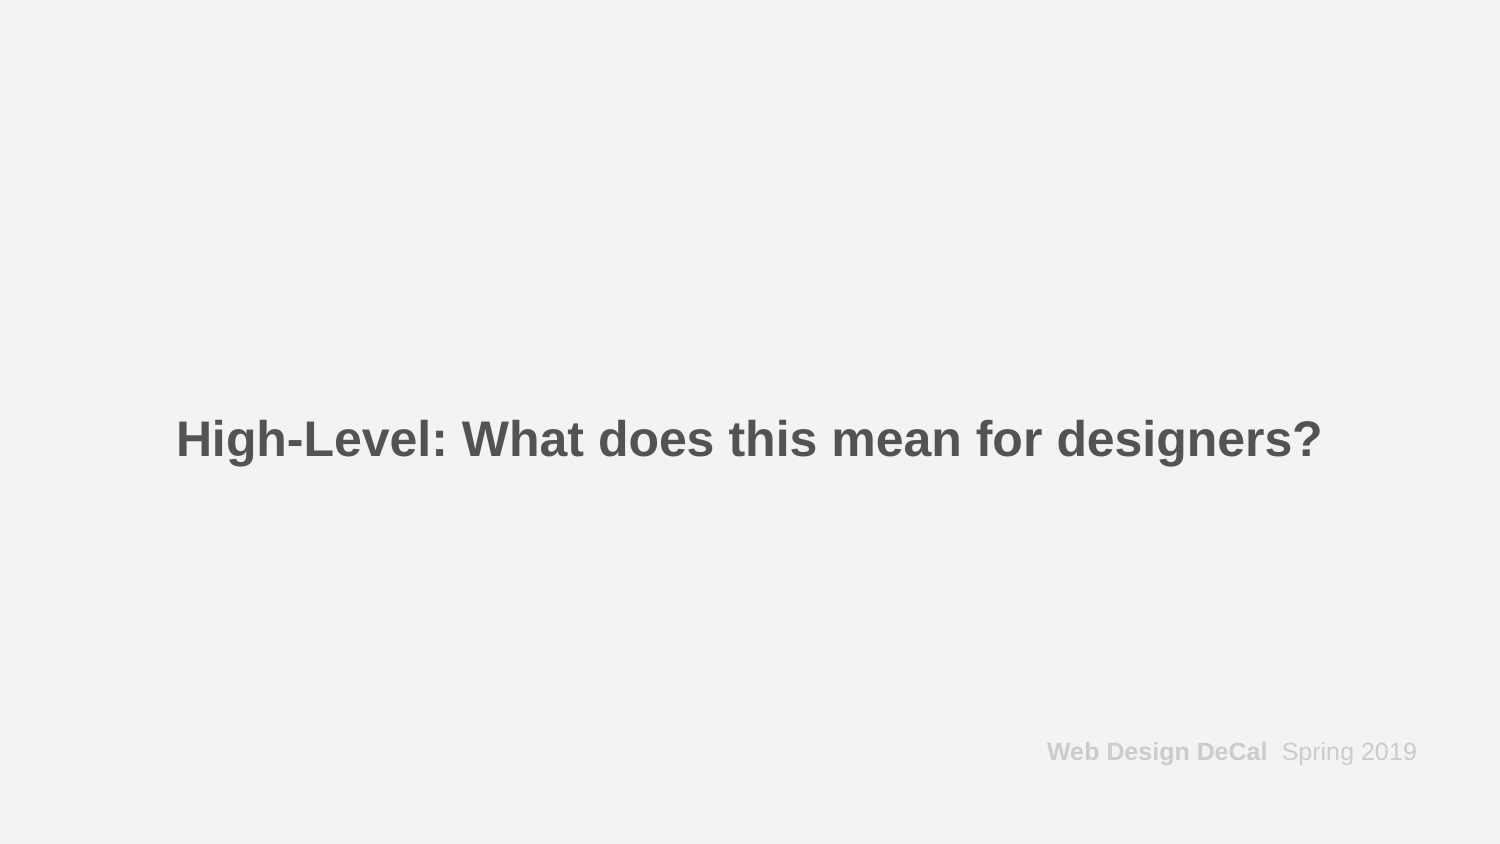

# High-Level: What does this mean for designers?